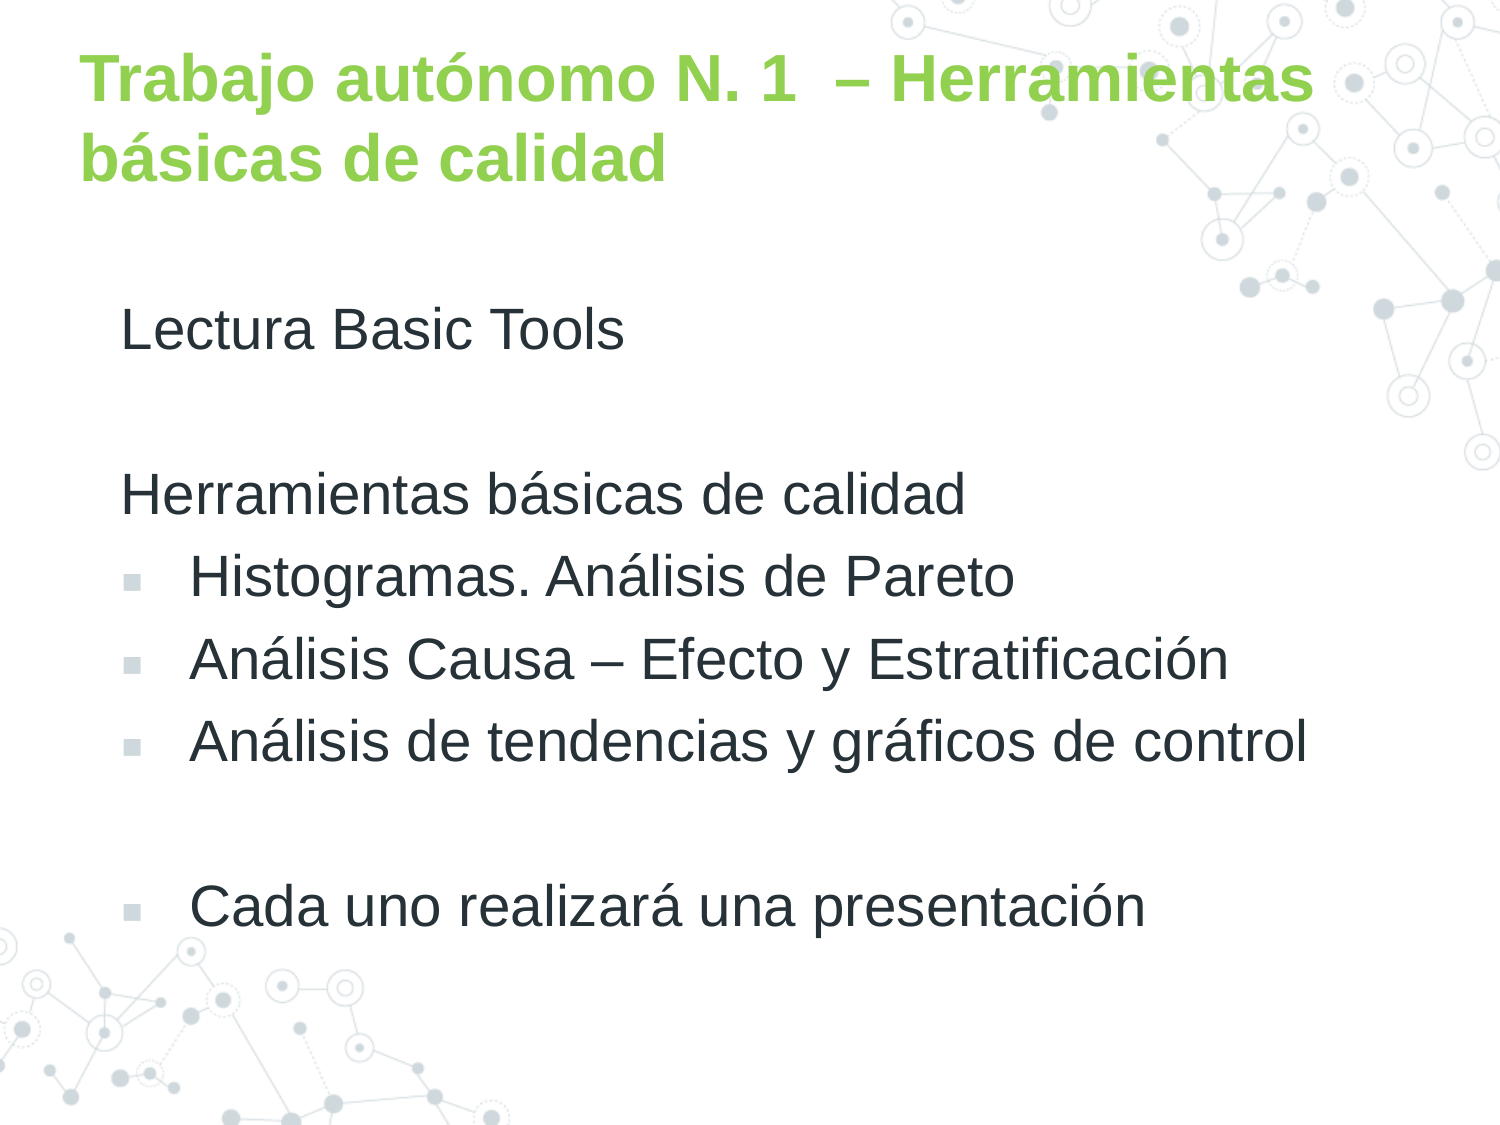

# Trabajo autónomo N. 1  – Herramientas básicas de calidad
Lectura Basic Tools

Herramientas básicas de calidad
Histogramas. Análisis de Pareto
Análisis Causa – Efecto y Estratificación
Análisis de tendencias y gráficos de control

Cada uno realizará una presentación